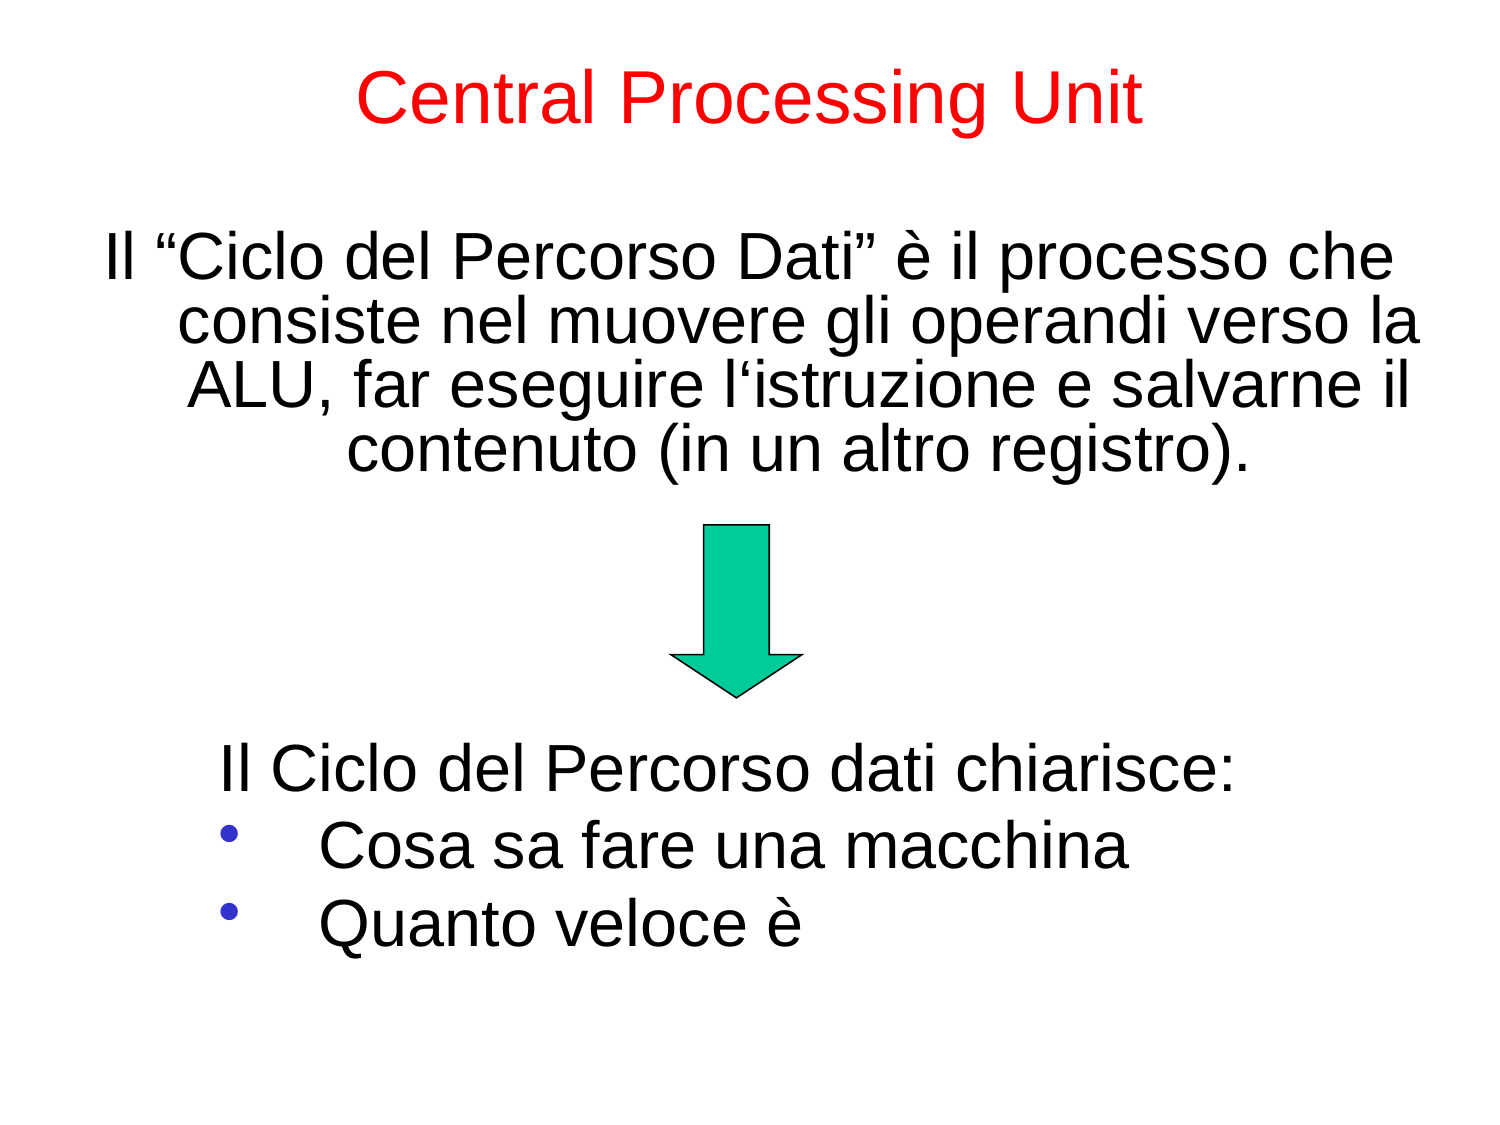

# Central Processing Unit
Il “Ciclo del Percorso Dati” è il processo che consiste nel muovere gli operandi verso la ALU, far eseguire l‘istruzione e salvarne il contenuto (in un altro registro).

Il Ciclo del Percorso dati chiarisce:
Cosa sa fare una macchina
Quanto veloce è